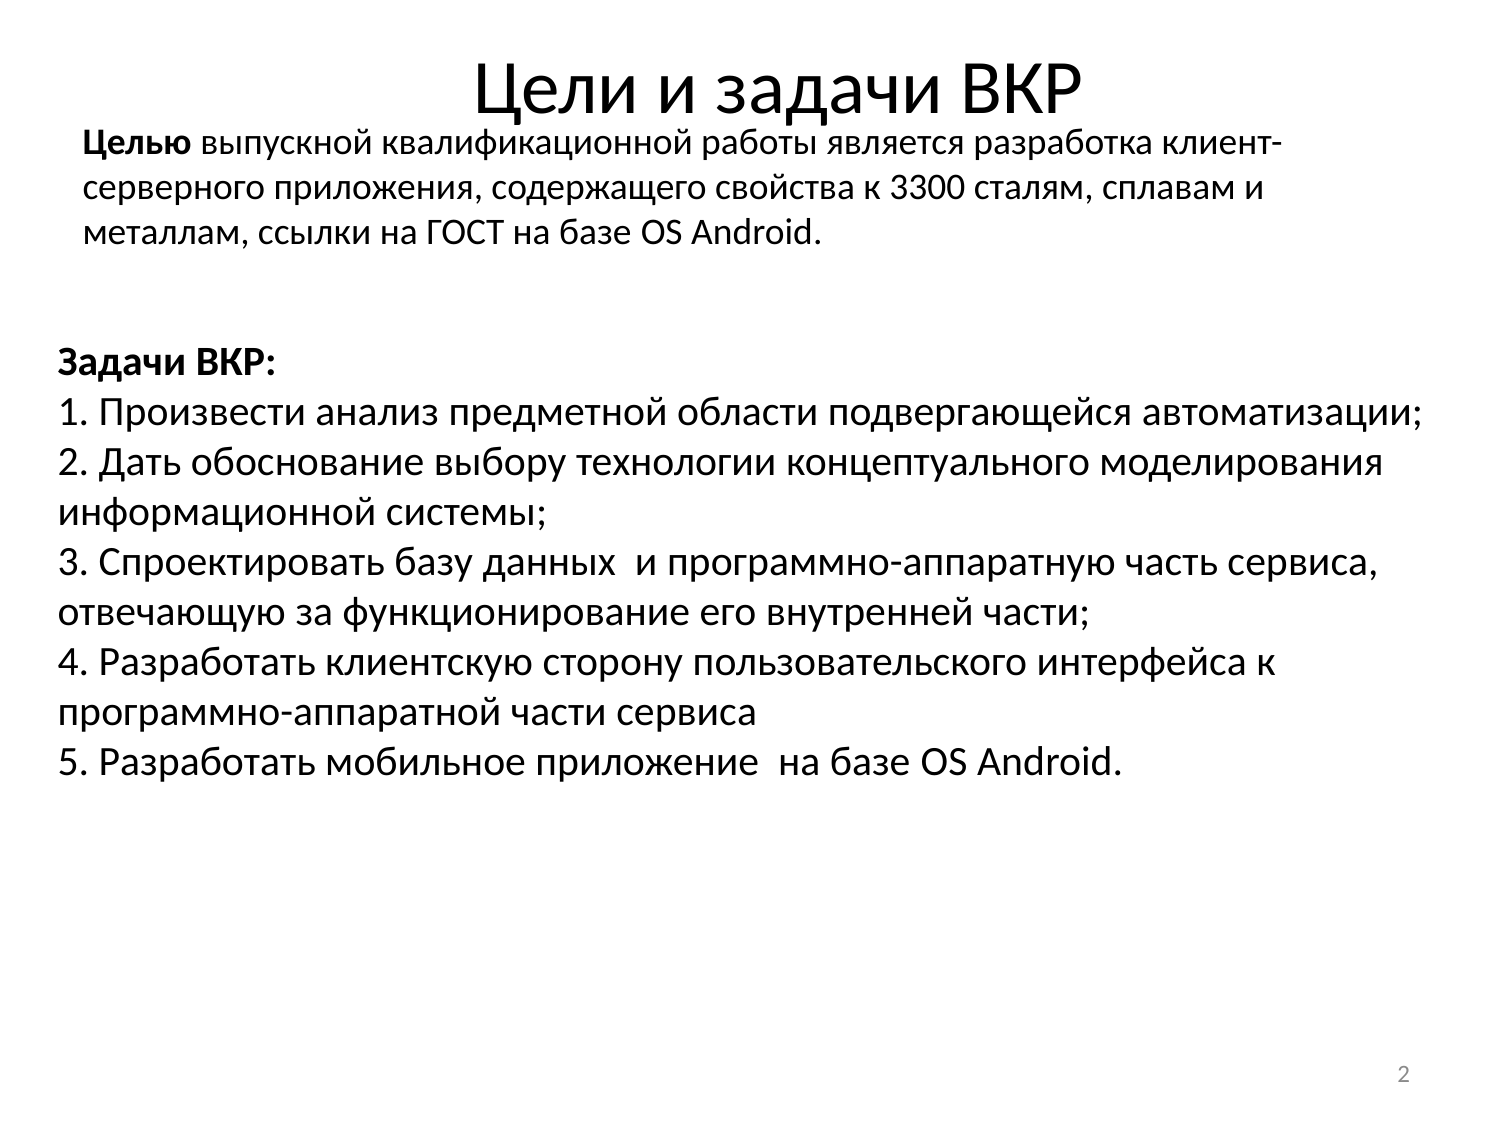

Цели и задачи ВКР
Целью выпускной квалификационной работы является разработка клиент-серверного приложения, содержащего свойства к 3300 сталям, сплавам и металлам, ссылки на ГОСТ на базе OS Android.
Задачи ВКР:
1. Произвести анализ предметной области подвергающейся автоматизации;
2. Дать обоснование выбору технологии концептуального моделирования  информационной системы;
3. Спроектировать базу данных  и программно-аппаратную часть сервиса, отвечающую за функционирование его внутренней части;
4. Разработать клиентскую сторону пользовательского интерфейса к программно-аппаратной части сервиса
5. Разработать мобильное приложение  на базе OS Android.

2